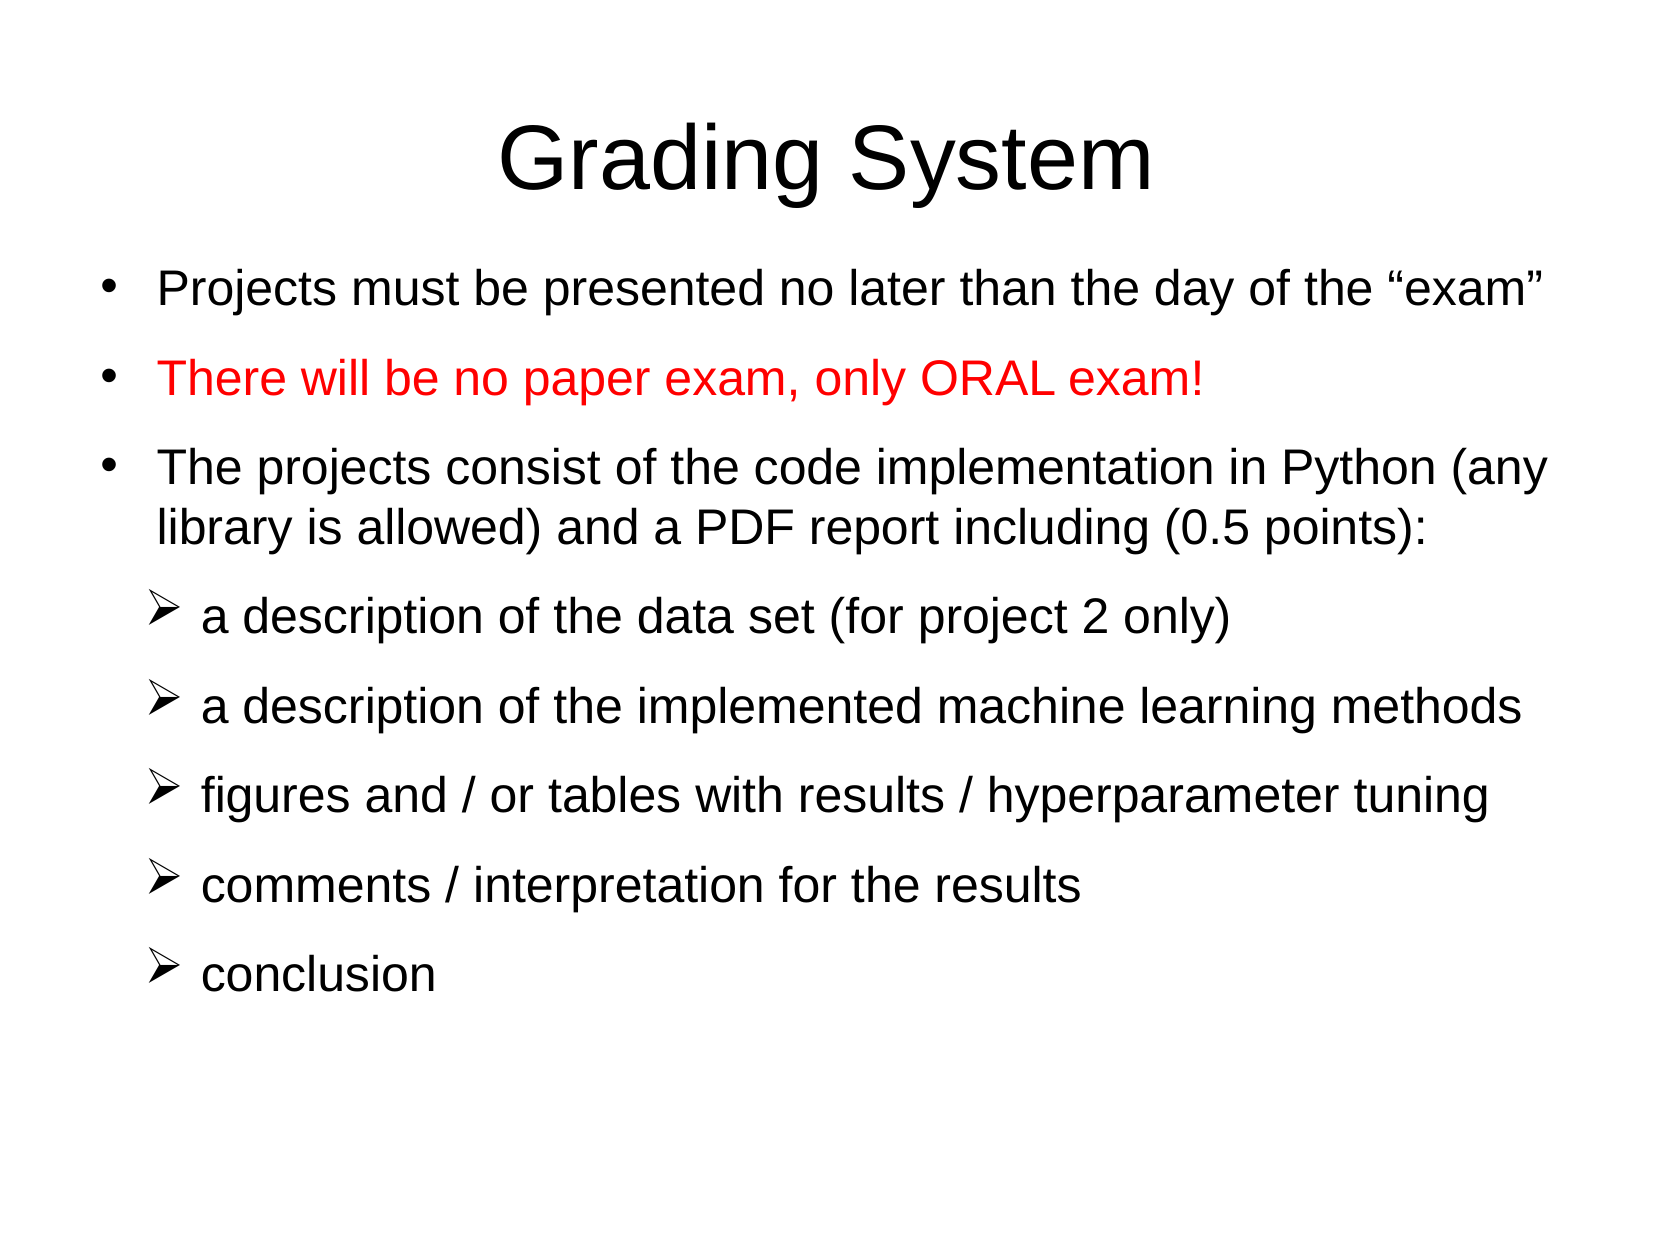

Grading System
Projects must be presented no later than the day of the “exam”
There will be no paper exam, only ORAL exam!
The projects consist of the code implementation in Python (any library is allowed) and a PDF report including (0.5 points):
a description of the data set (for project 2 only)
a description of the implemented machine learning methods
figures and / or tables with results / hyperparameter tuning
comments / interpretation for the results
conclusion